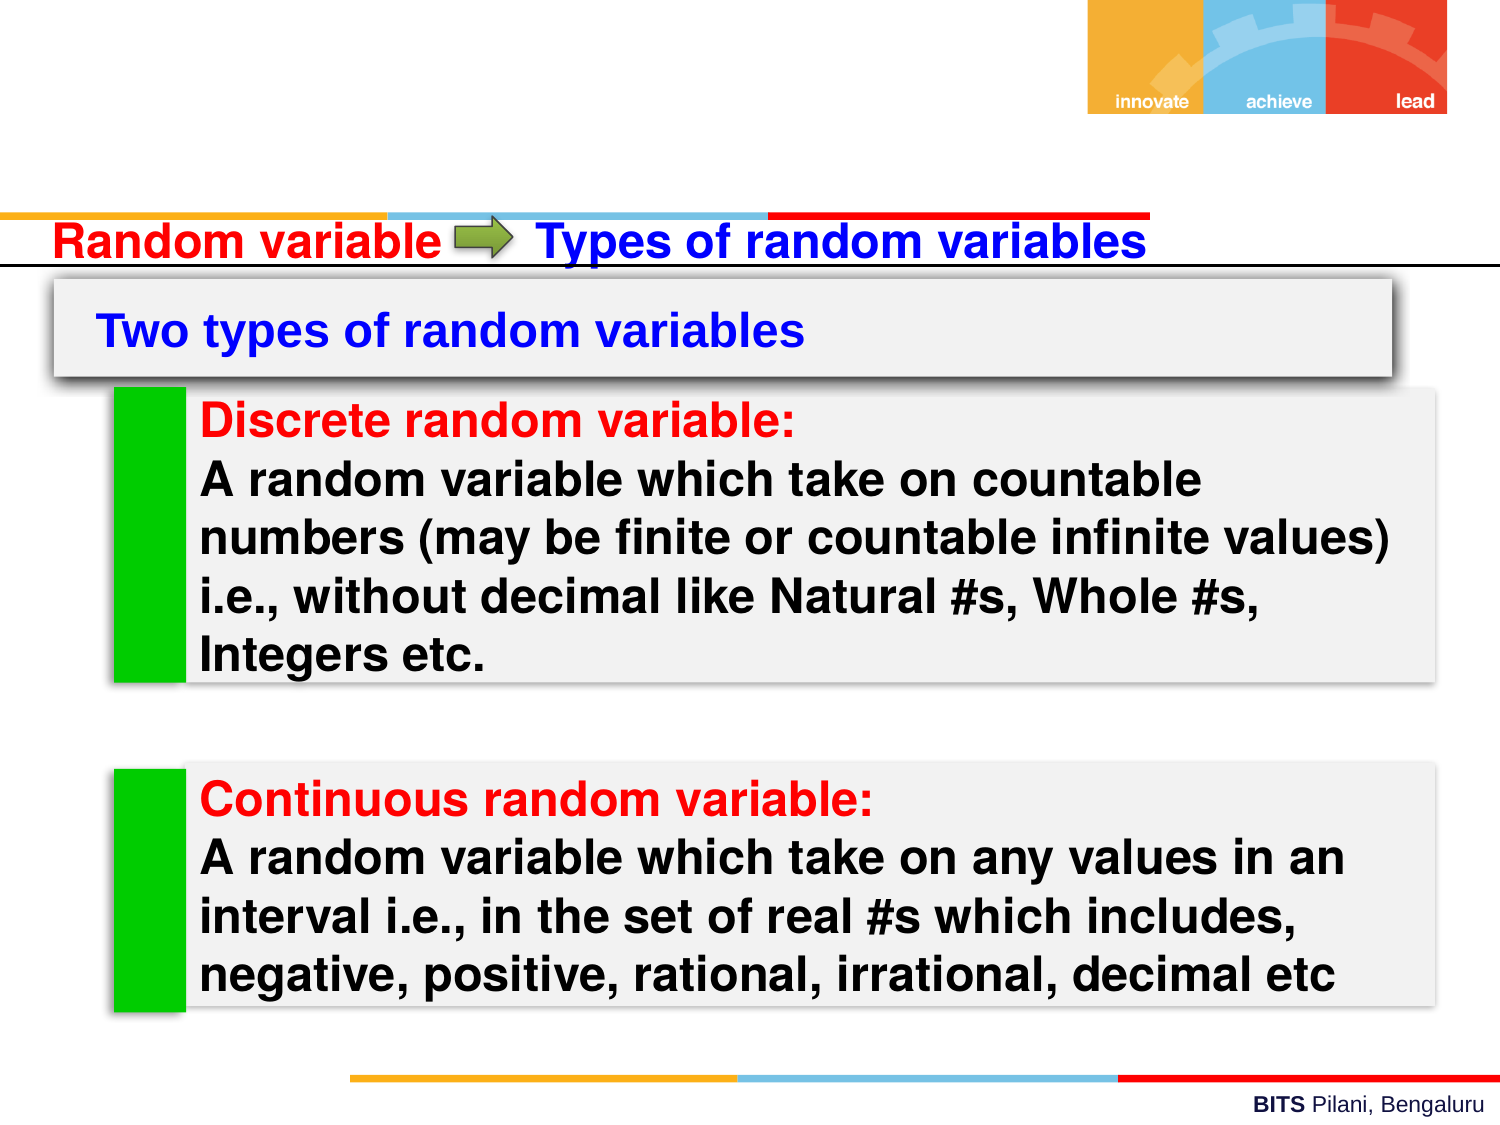

Random variable

Types of random variables

  Two types of random variables

Discrete random variable:
A random variable which take on countable numbers (may be finite or countable infinite values) i.e., without decimal like Natural #s, Whole #s, Integers etc.
Continuous random variable:
A random variable which take on any values in an interval i.e., in the set of real #s which includes, negative, positive, rational, irrational, decimal etc